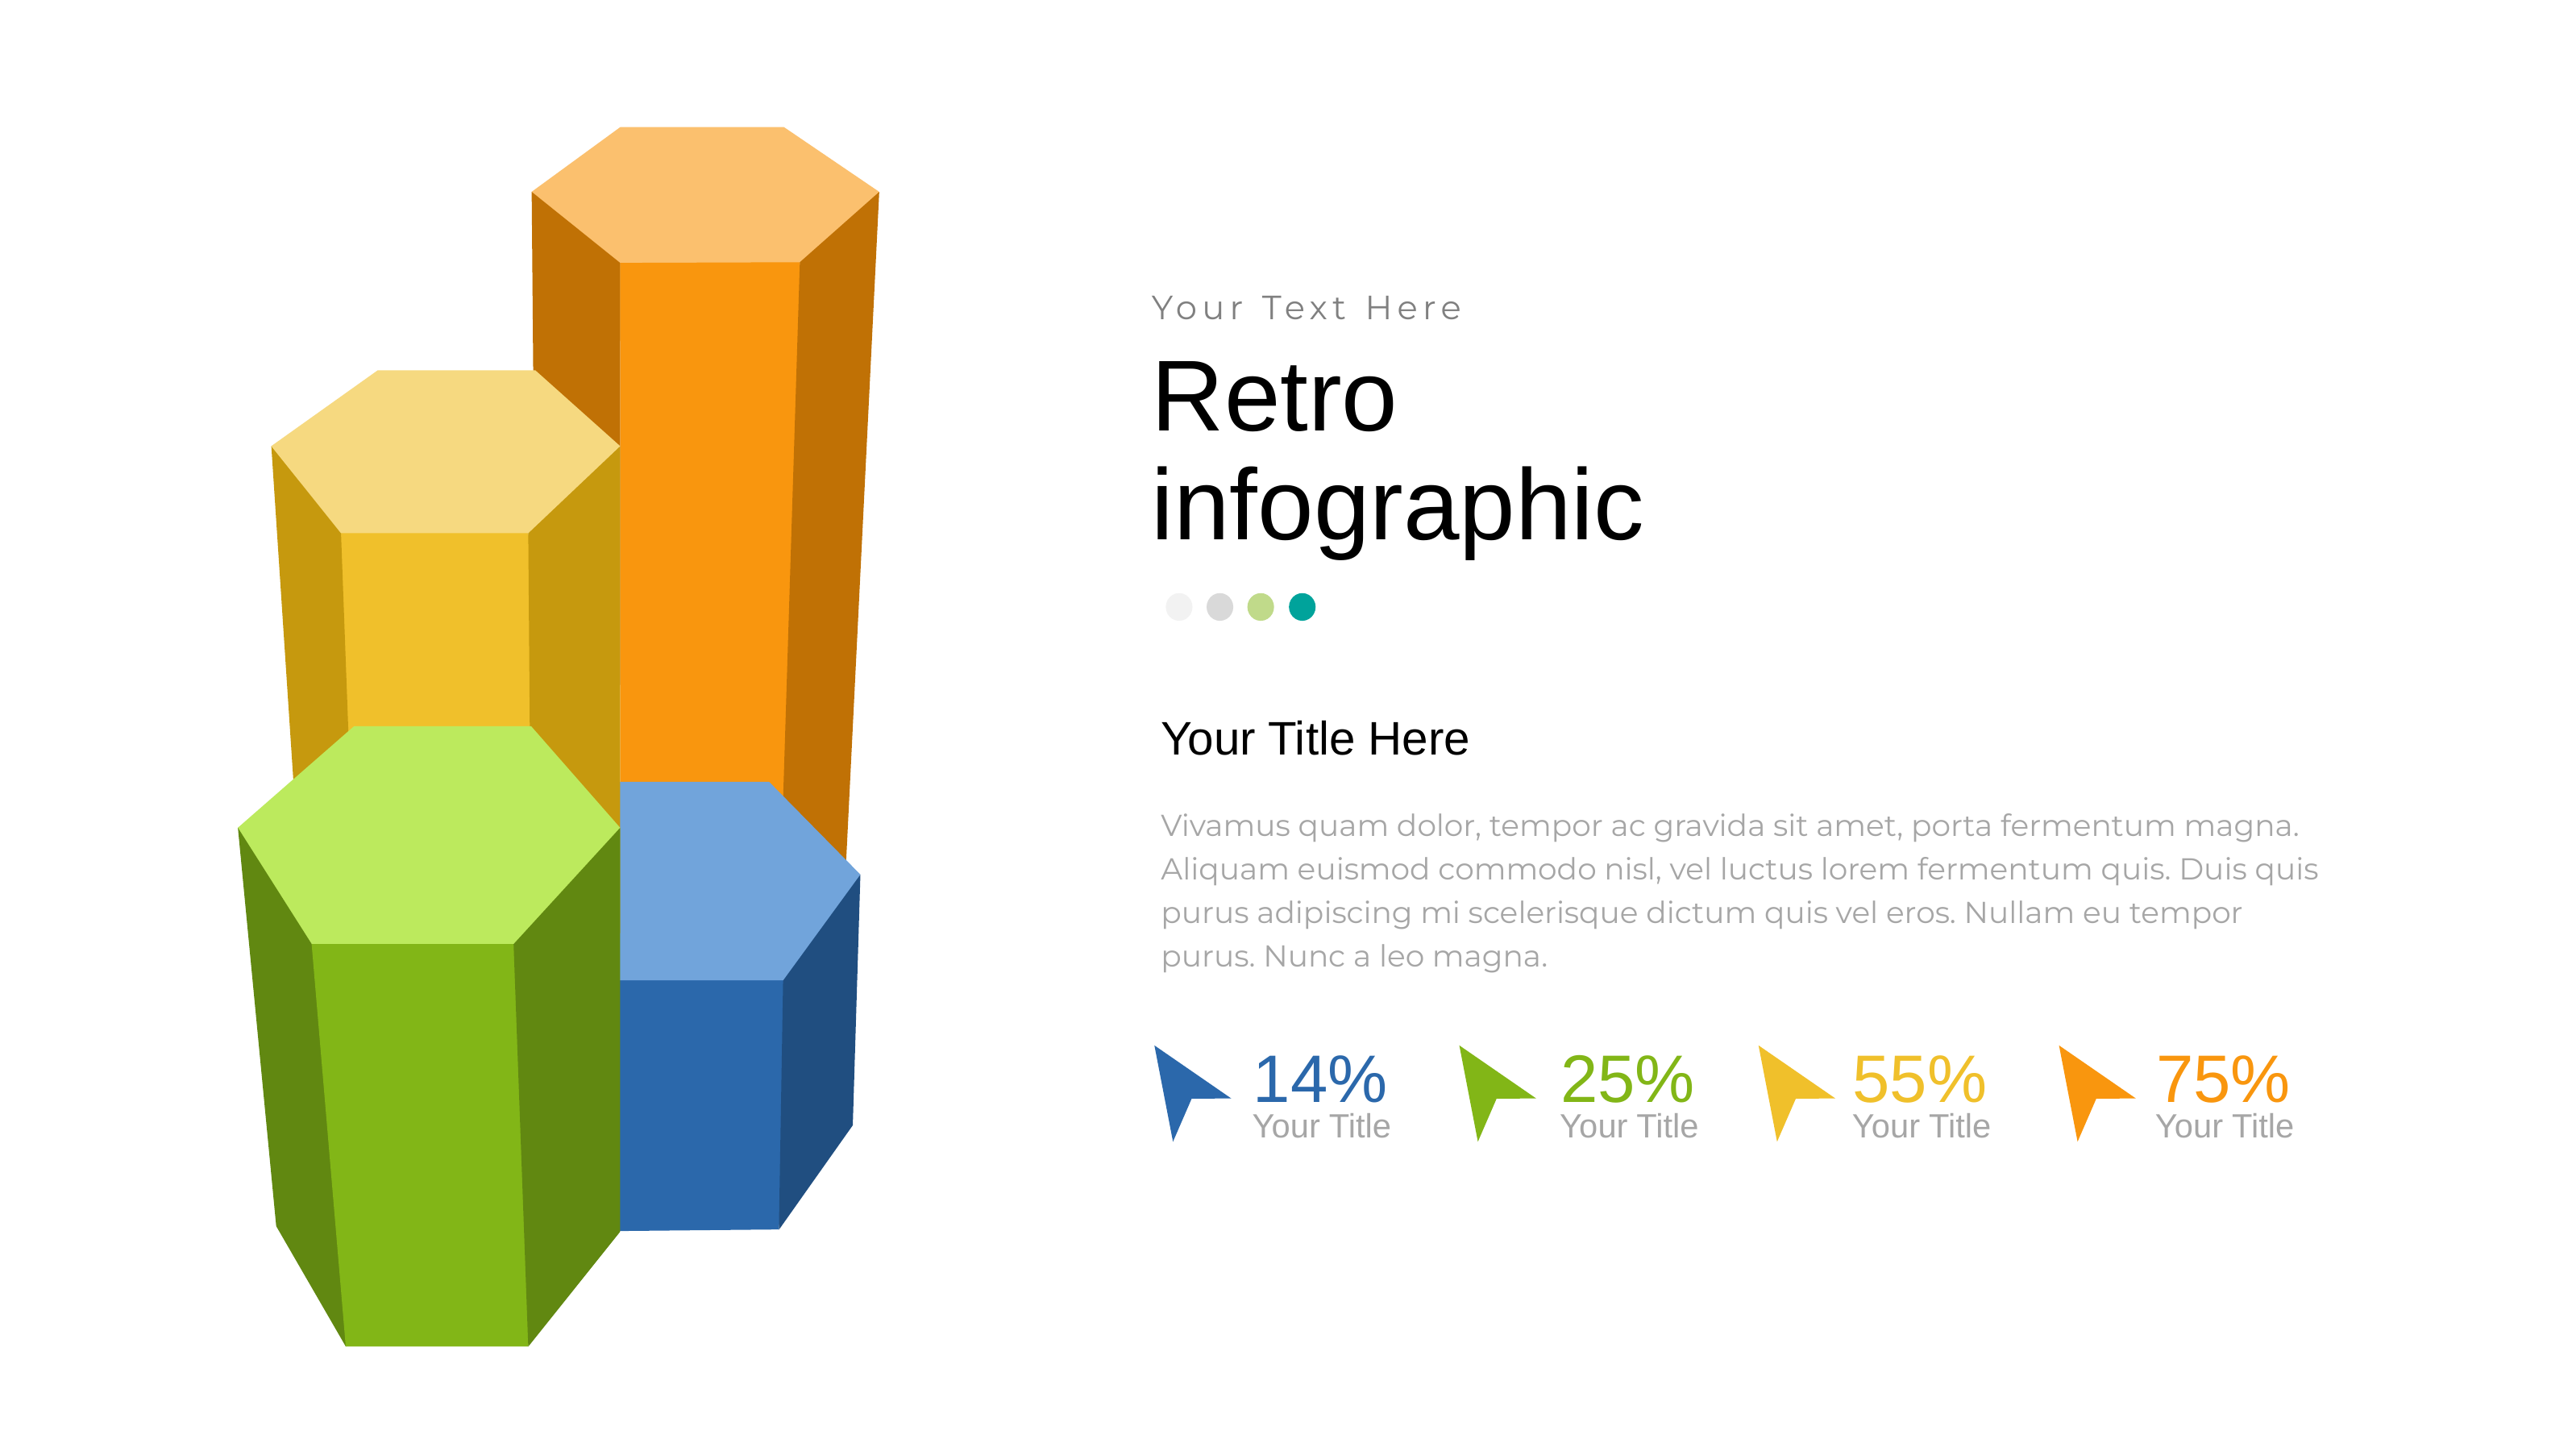

Your Text Here
Retro
infographic

Your Title Here
Vivamus quam dolor, tempor ac gravida sit amet, porta fermentum magna. Aliquam euismod commodo nisl, vel luctus lorem fermentum quis. Duis quis purus adipiscing mi scelerisque dictum quis vel eros. Nullam eu tempor purus. Nunc a leo magna.
75%

Your Title
25%

Your Title
55%

Your Title
14%

Your Title